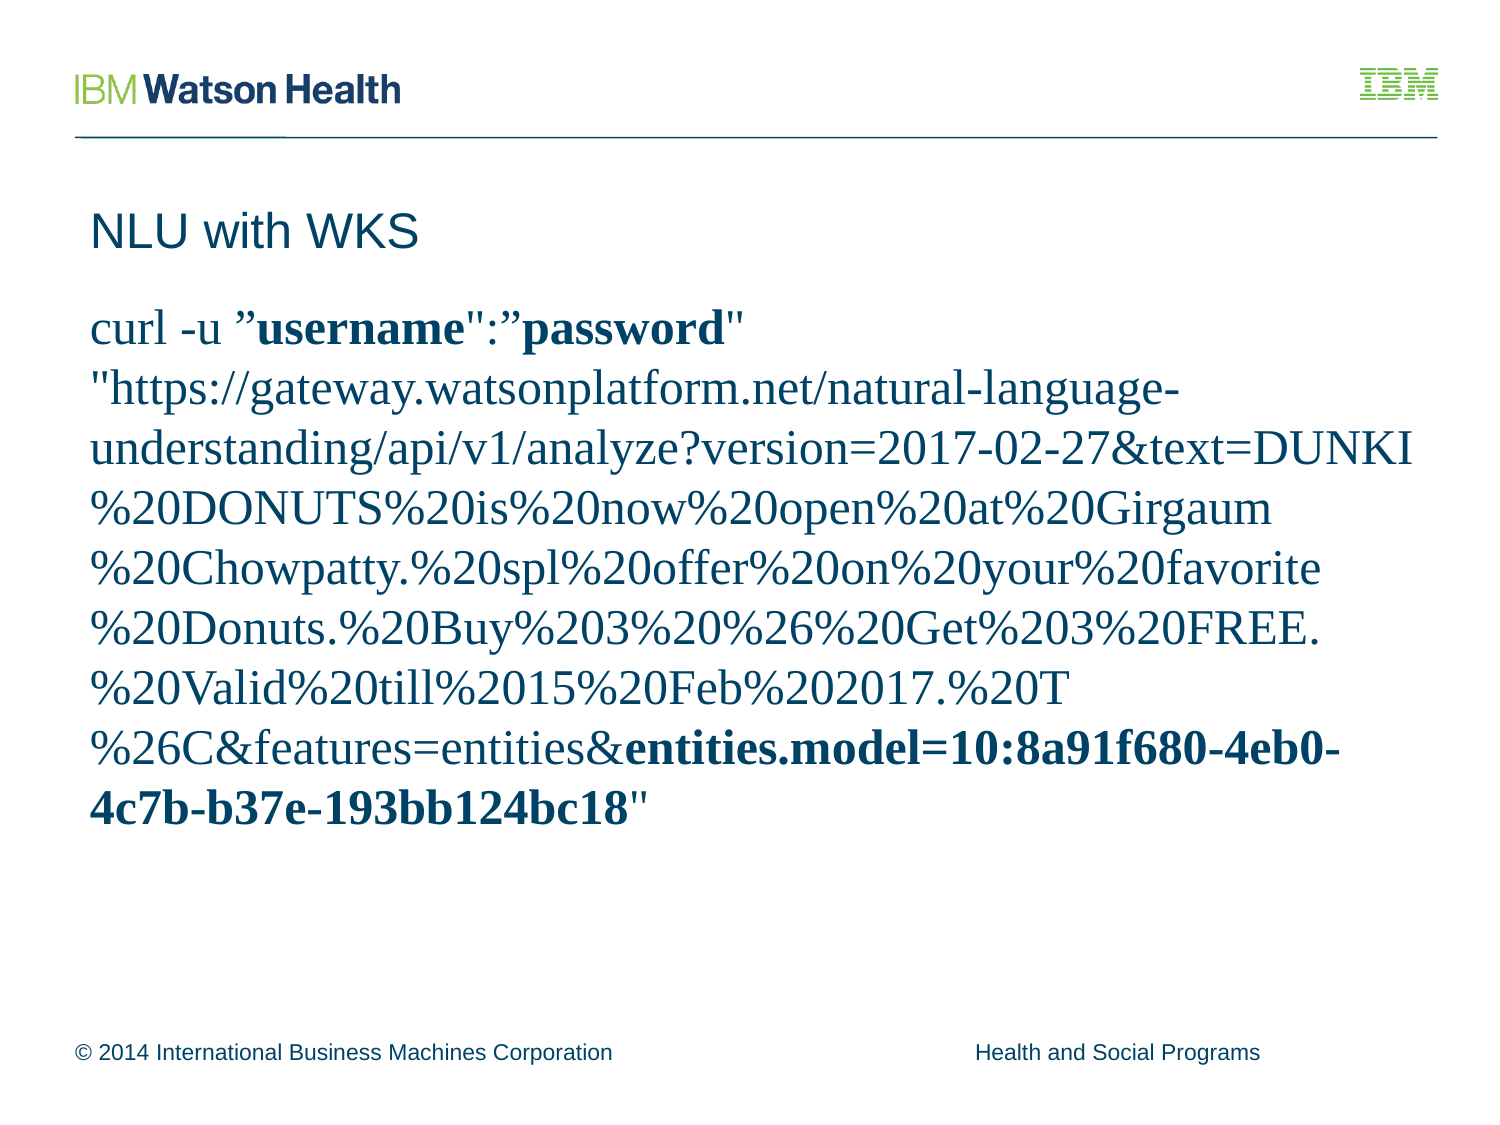

NLU with WKS
curl -u ”username":”password" "https://gateway.watsonplatform.net/natural-language-understanding/api/v1/analyze?version=2017-02-27&text=DUNKI%20DONUTS%20is%20now%20open%20at%20Girgaum%20Chowpatty.%20spl%20offer%20on%20your%20favorite%20Donuts.%20Buy%203%20%26%20Get%203%20FREE.%20Valid%20till%2015%20Feb%202017.%20T%26C&features=entities&entities.model=10:8a91f680-4eb0-4c7b-b37e-193bb124bc18"
© 2014 International Business Machines Corporation			Health and Social Programs